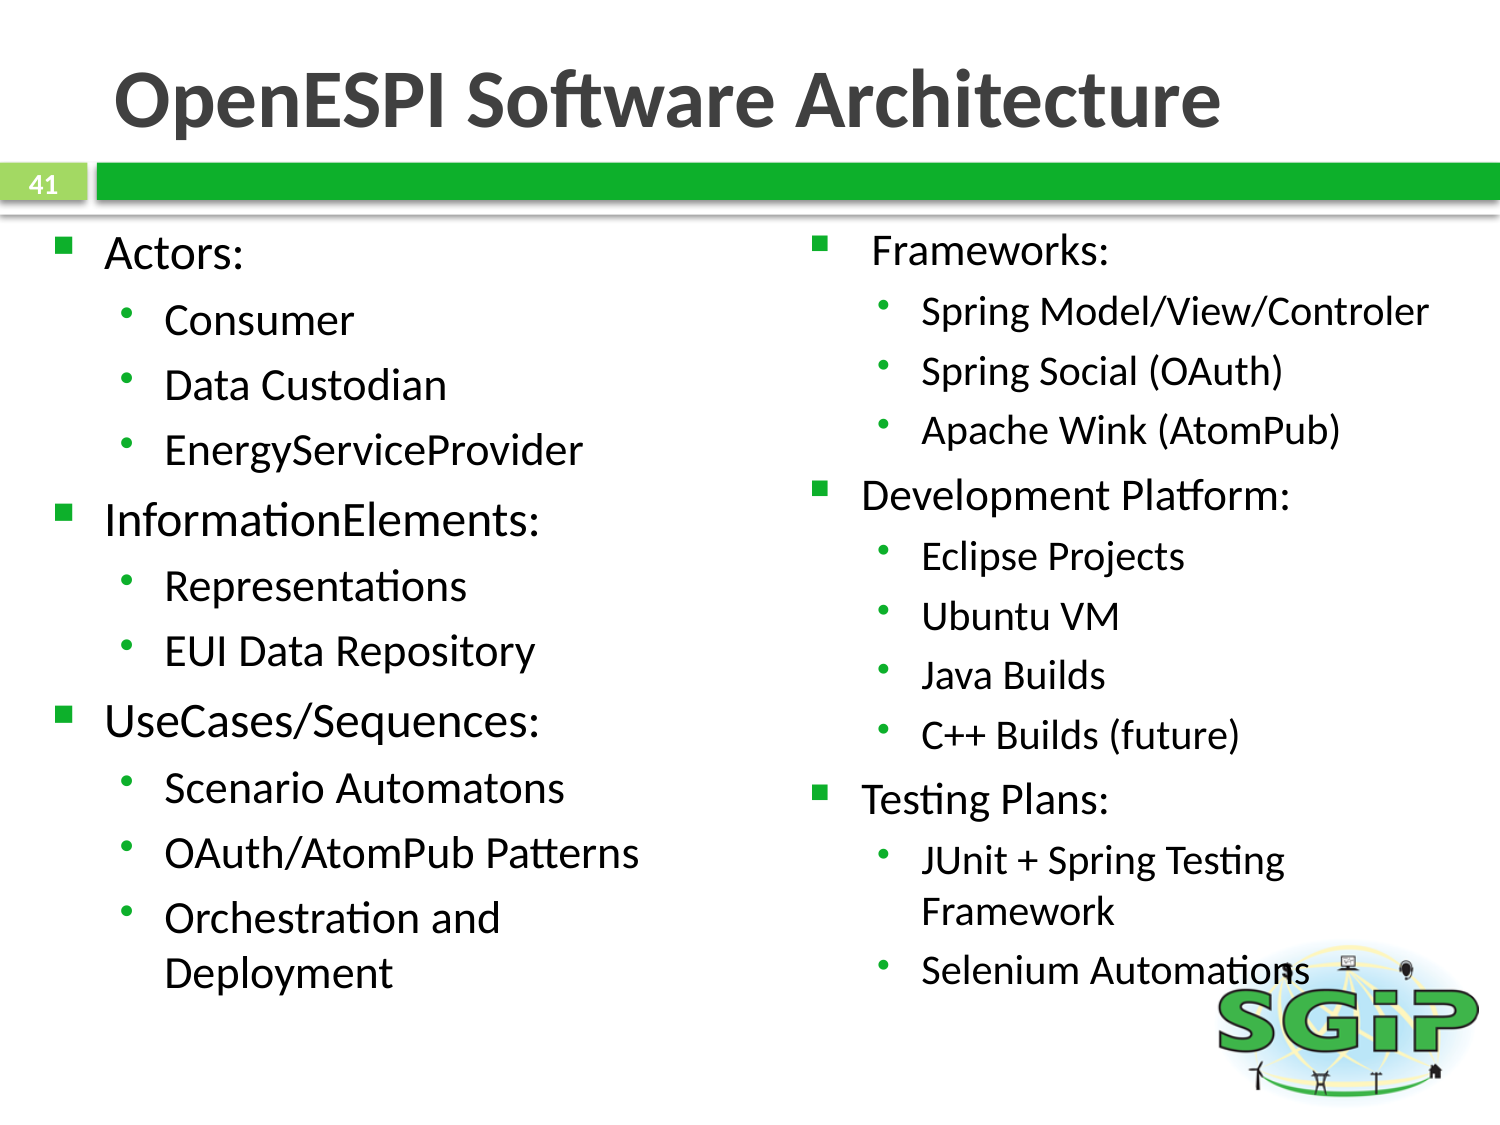

# OpenESPI Software Architecture
41
Actors:
Consumer
Data Custodian
EnergyServiceProvider
InformationElements:
Representations
EUI Data Repository
UseCases/Sequences:
Scenario Automatons
OAuth/AtomPub Patterns
Orchestration and Deployment

 Frameworks:
Spring Model/View/Controler
Spring Social (OAuth)
Apache Wink (AtomPub)
Development Platform:
Eclipse Projects
Ubuntu VM
Java Builds
C++ Builds (future)
Testing Plans:
JUnit + Spring Testing Framework
Selenium Automations